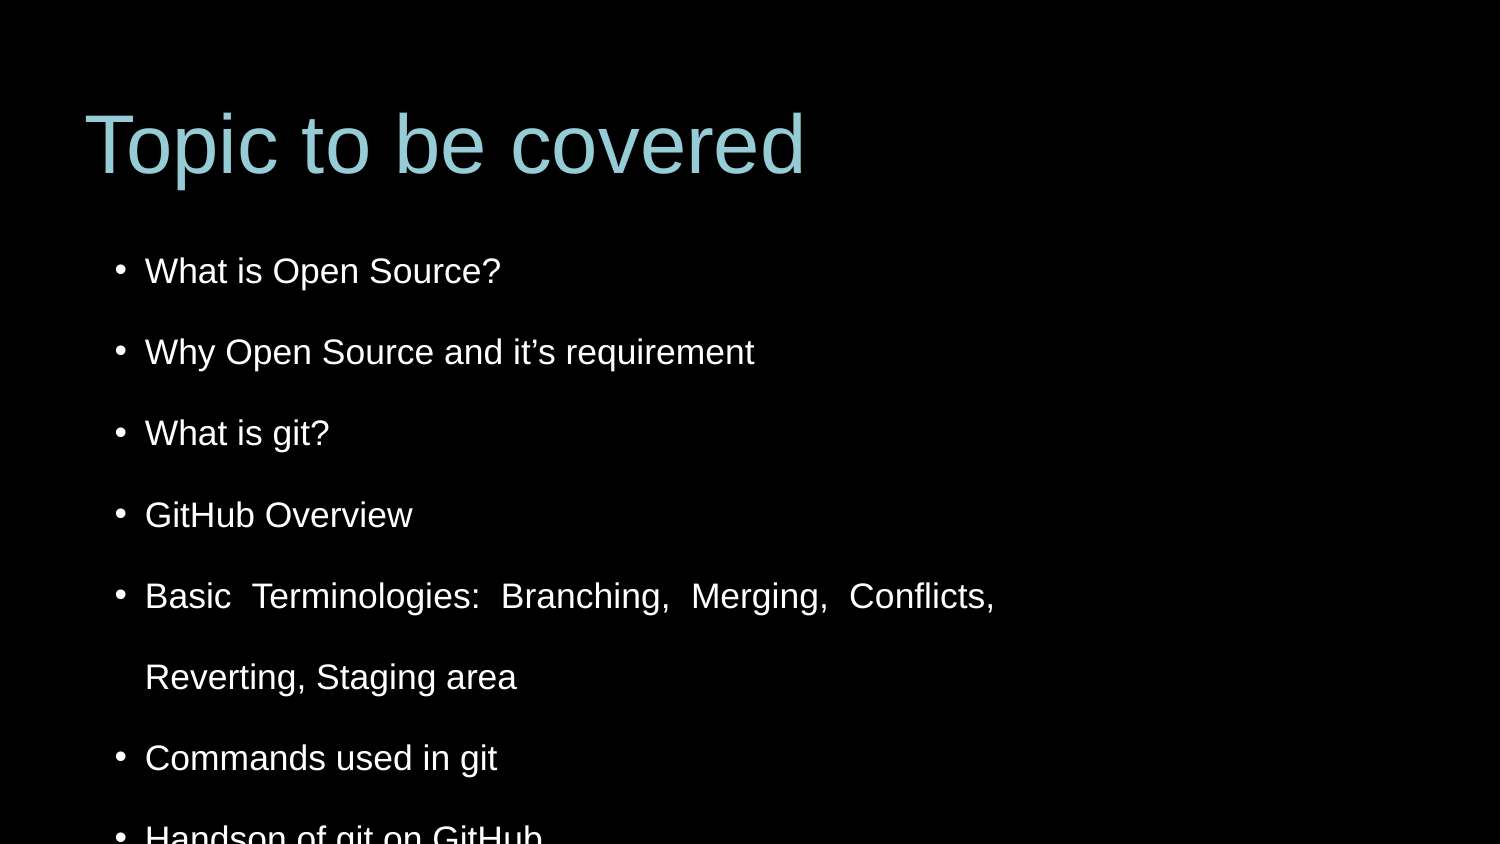

Topic to be covered
What is Open Source?
Why Open Source and it’s requirement
What is git?
GitHub Overview
Basic Terminologies: Branching, Merging, Conflicts, Reverting, Staging area
Commands used in git
Handson of git on GitHub
GitHub Developers Student Pack